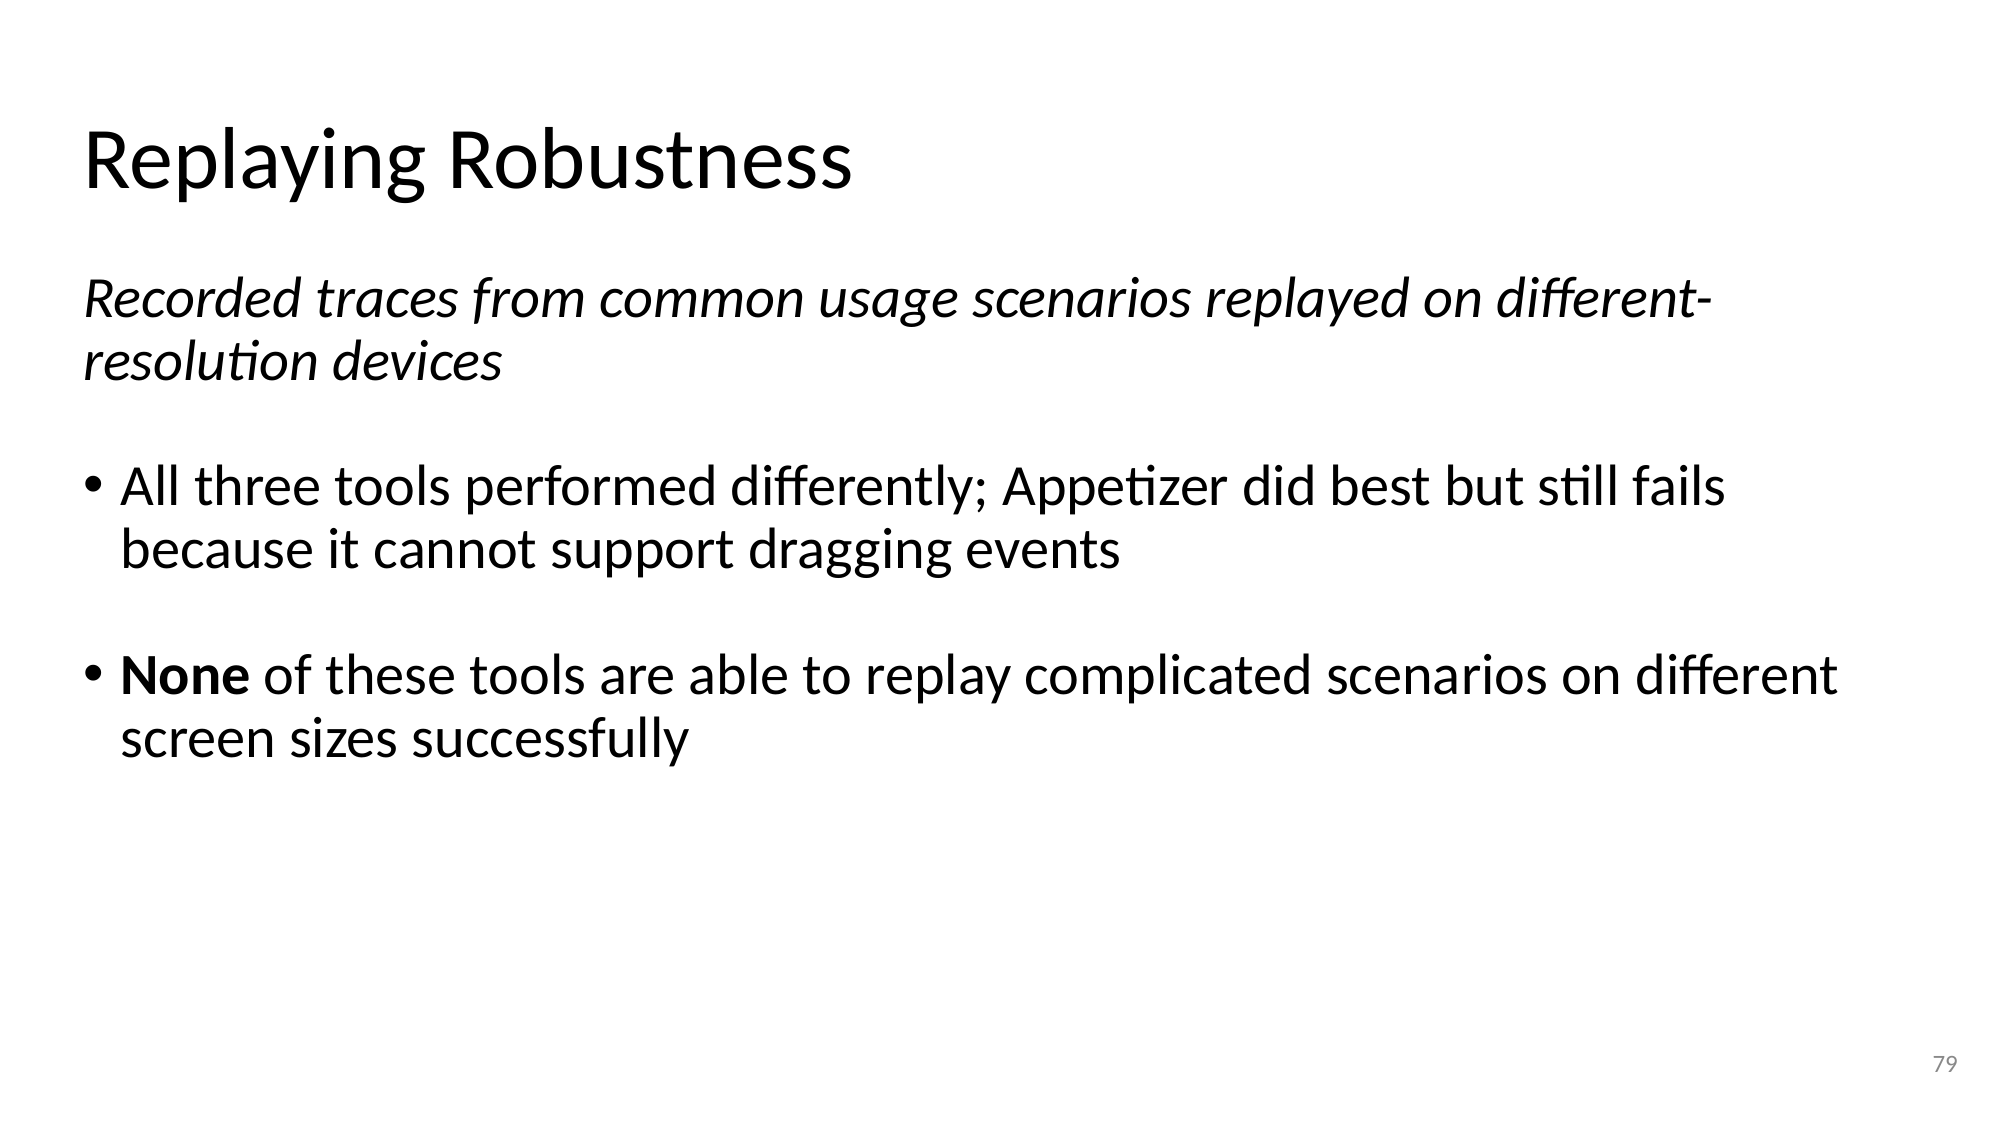

# Replaying Robustness
Recorded traces from common usage scenarios replayed on different-resolution devices

All three tools performed differently; Appetizer did best but still fails because it cannot support dragging events

None of these tools are able to replay complicated scenarios on different screen sizes successfully
79